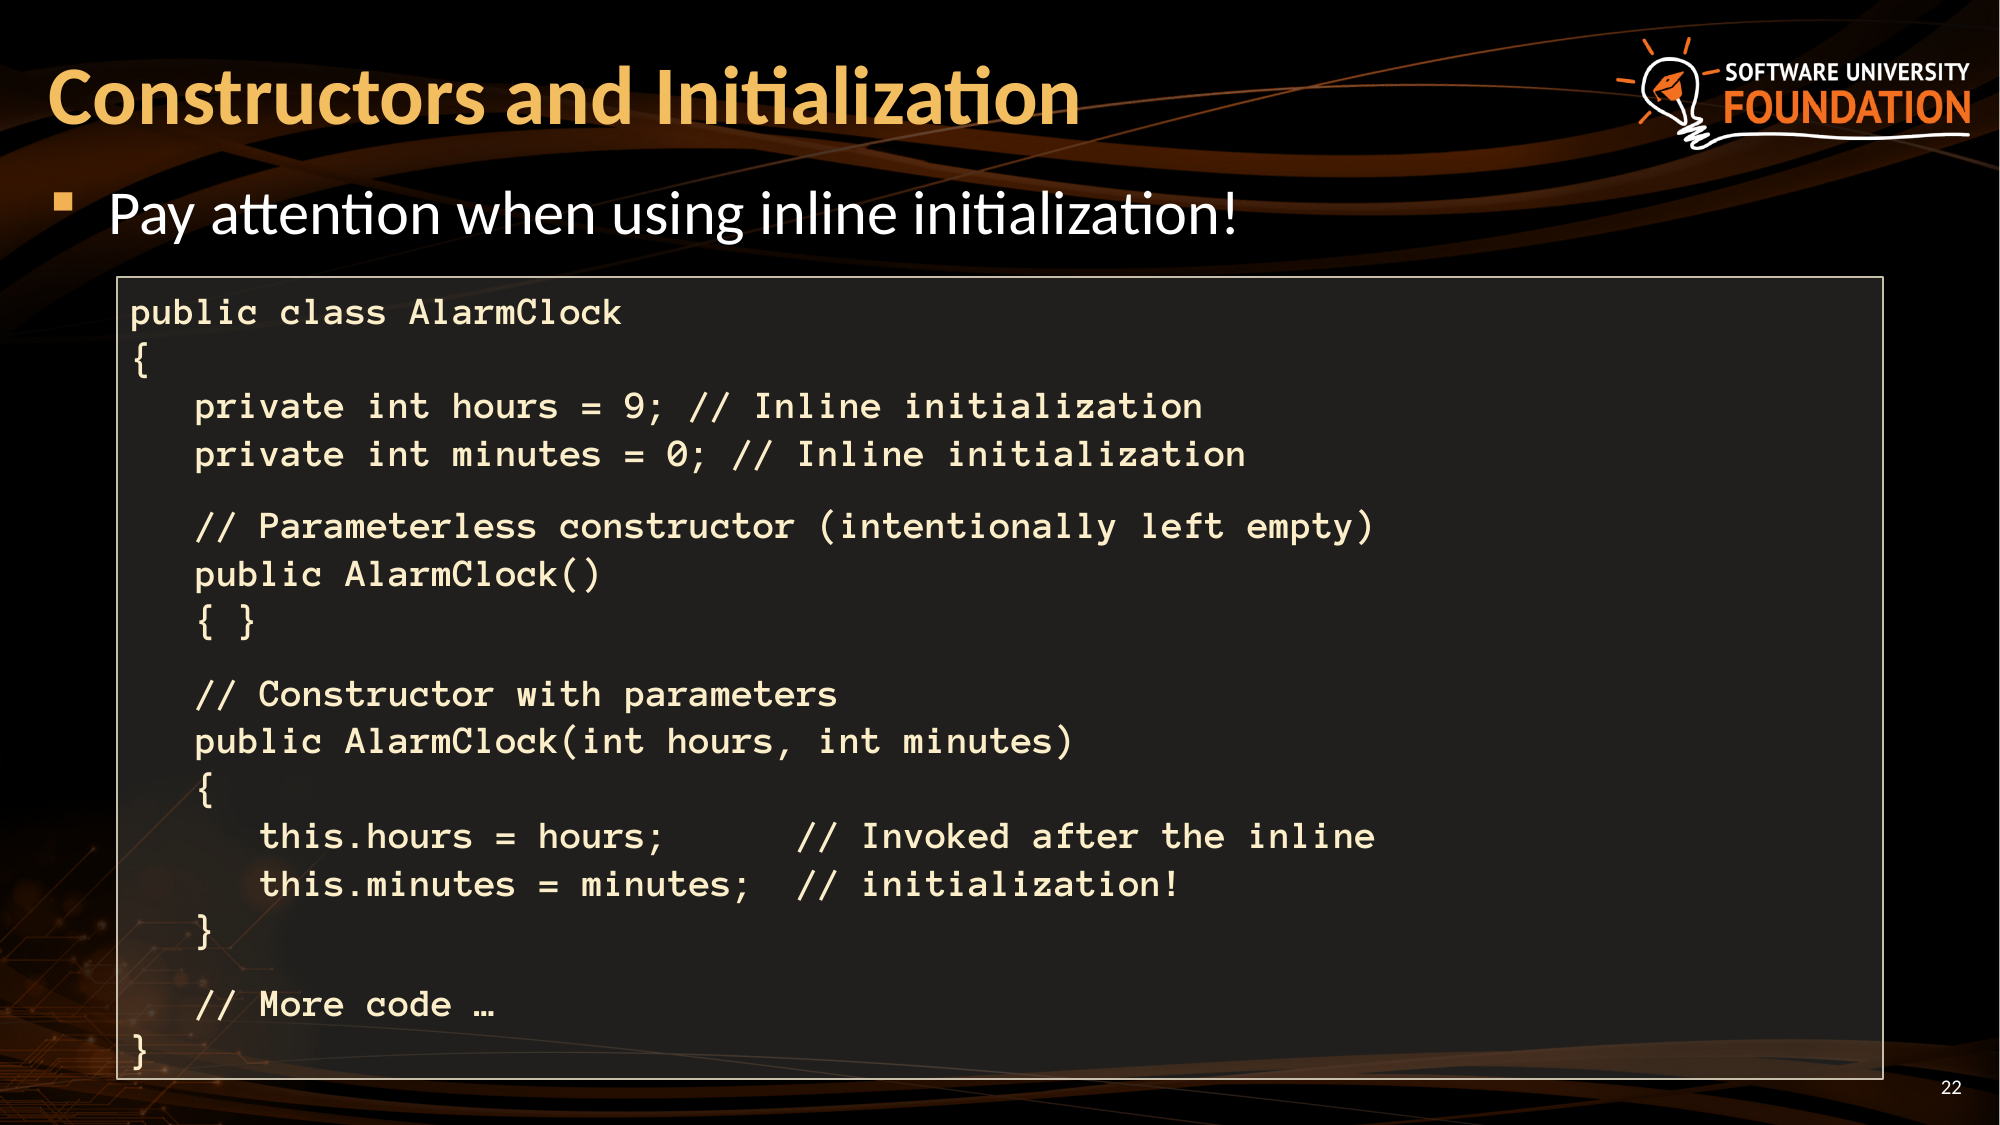

# Constructors and Initialization
Pay attention when using inline initialization!
public class AlarmClock
{
   private int hours = 9; // Inline initialization
   private int minutes = 0; // Inline initialization
   // Parameterless constructor (intentionally left empty)
   public AlarmClock()
   { }
   // Constructor with parameters
   public AlarmClock(int hours, int minutes)
   {
      this.hours = hours;      // Invoked after the inline
      this.minutes = minutes;  // initialization!
   }
   // More code …
}
22